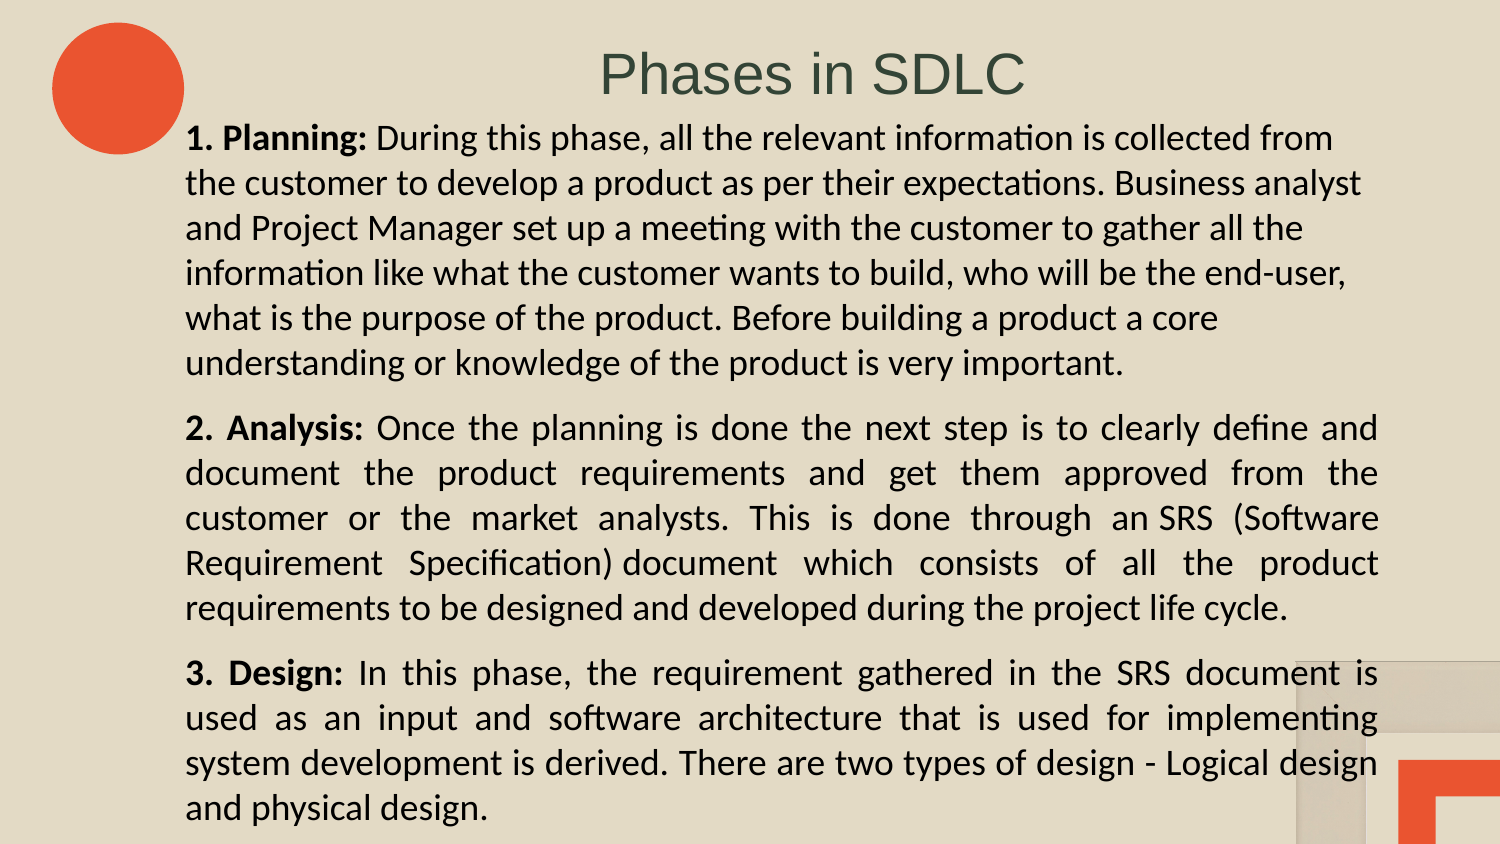

Phases in SDLC
#
1. Planning: During this phase, all the relevant information is collected from the customer to develop a product as per their expectations. Business analyst and Project Manager set up a meeting with the customer to gather all the information like what the customer wants to build, who will be the end-user, what is the purpose of the product. Before building a product a core understanding or knowledge of the product is very important.

2. Analysis: Once the planning is done the next step is to clearly define and document the product requirements and get them approved from the customer or the market analysts. This is done through an SRS (Software Requirement Specification) document which consists of all the product requirements to be designed and developed during the project life cycle.

3. Design: In this phase, the requirement gathered in the SRS document is used as an input and software architecture that is used for implementing system development is derived. There are two types of design - Logical design and physical design.